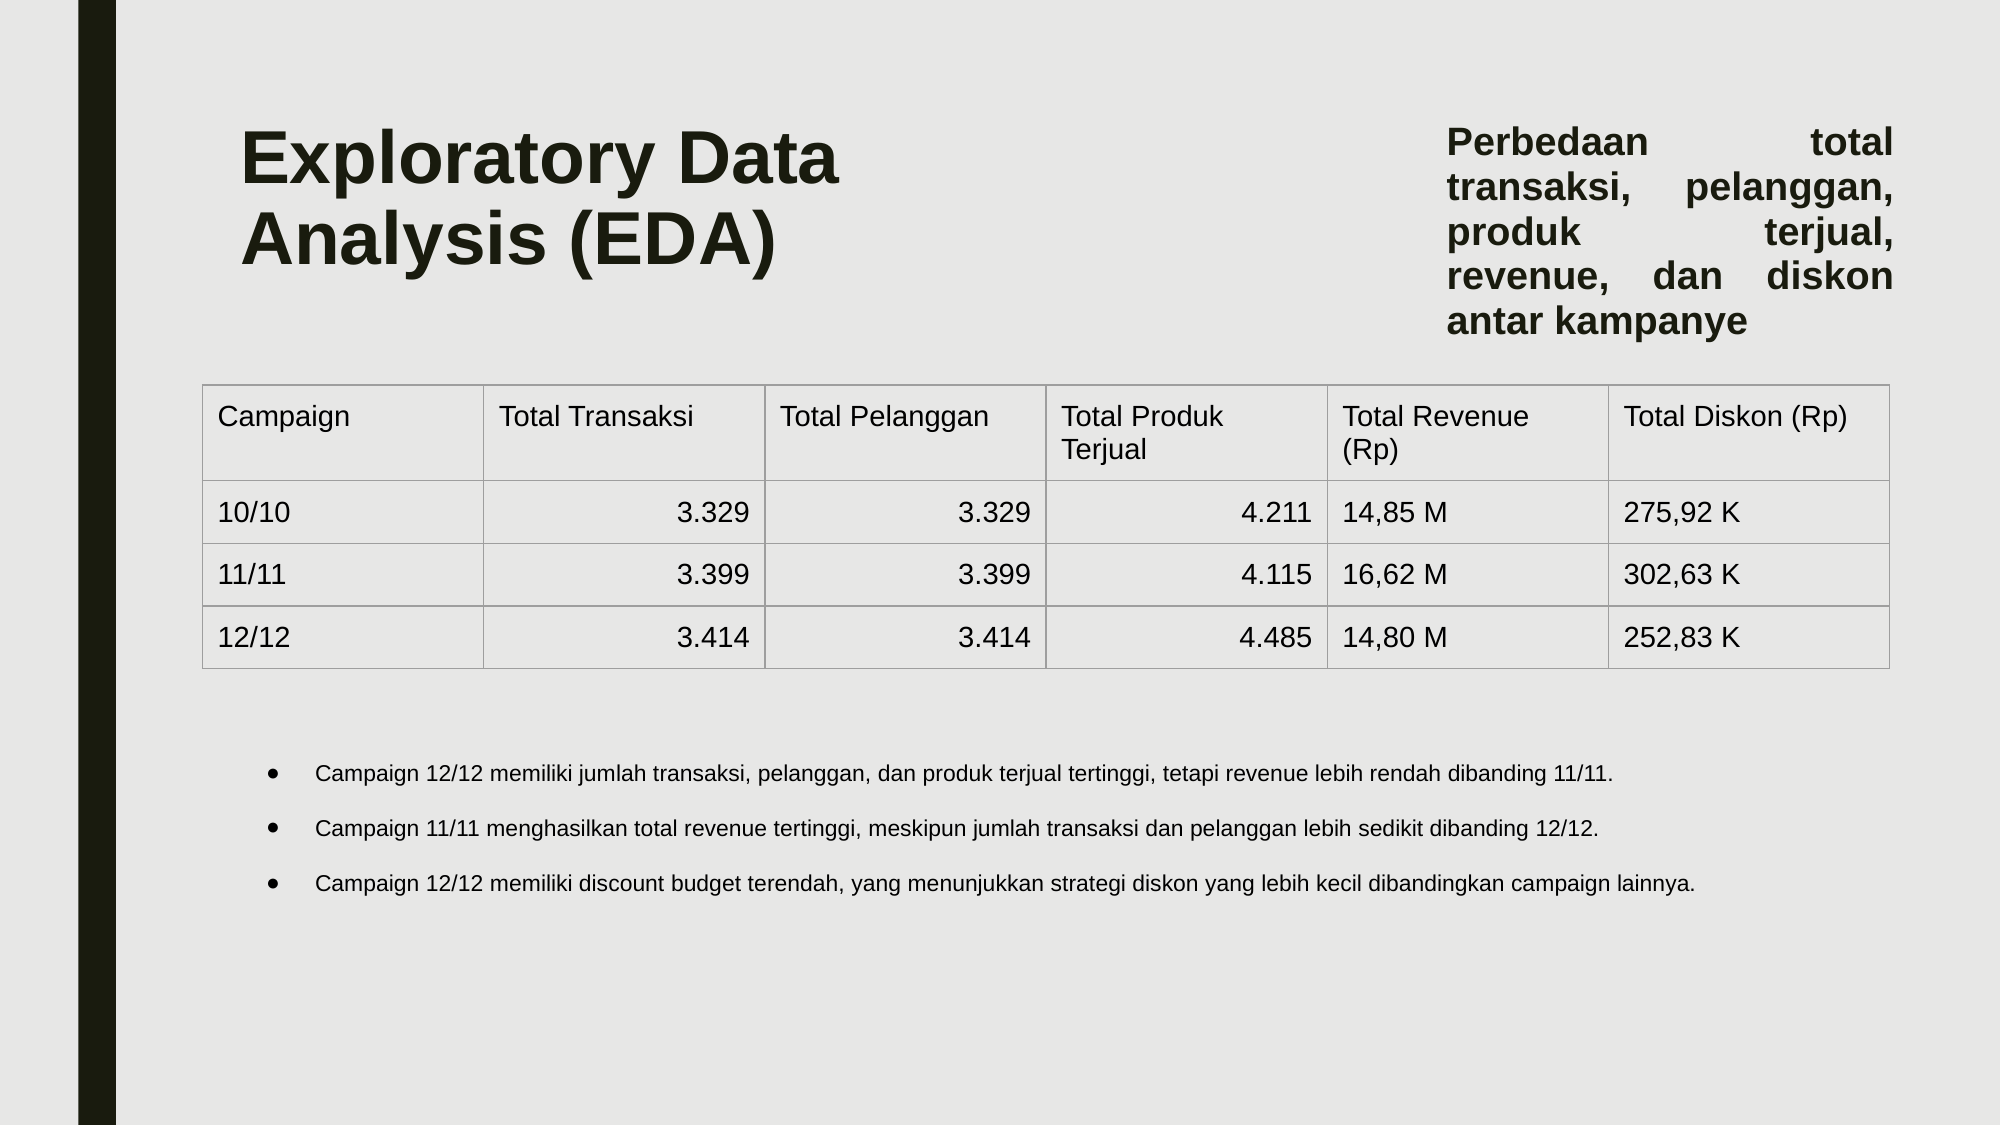

# Exploratory Data Analysis (EDA)
Perbedaan total transaksi, pelanggan, produk terjual, revenue, dan diskon antar kampanye

| Campaign | Total Transaksi | Total Pelanggan | Total Produk Terjual | Total Revenue (Rp) | Total Diskon (Rp) |
| --- | --- | --- | --- | --- | --- |
| 10/10 | 3.329 | 3.329 | 4.211 | 14,85 M | 275,92 K |
| 11/11 | 3.399 | 3.399 | 4.115 | 16,62 M | 302,63 K |
| 12/12 | 3.414 | 3.414 | 4.485 | 14,80 M | 252,83 K |
Campaign 12/12 memiliki jumlah transaksi, pelanggan, dan produk terjual tertinggi, tetapi revenue lebih rendah dibanding 11/11.
Campaign 11/11 menghasilkan total revenue tertinggi, meskipun jumlah transaksi dan pelanggan lebih sedikit dibanding 12/12.
Campaign 12/12 memiliki discount budget terendah, yang menunjukkan strategi diskon yang lebih kecil dibandingkan campaign lainnya.